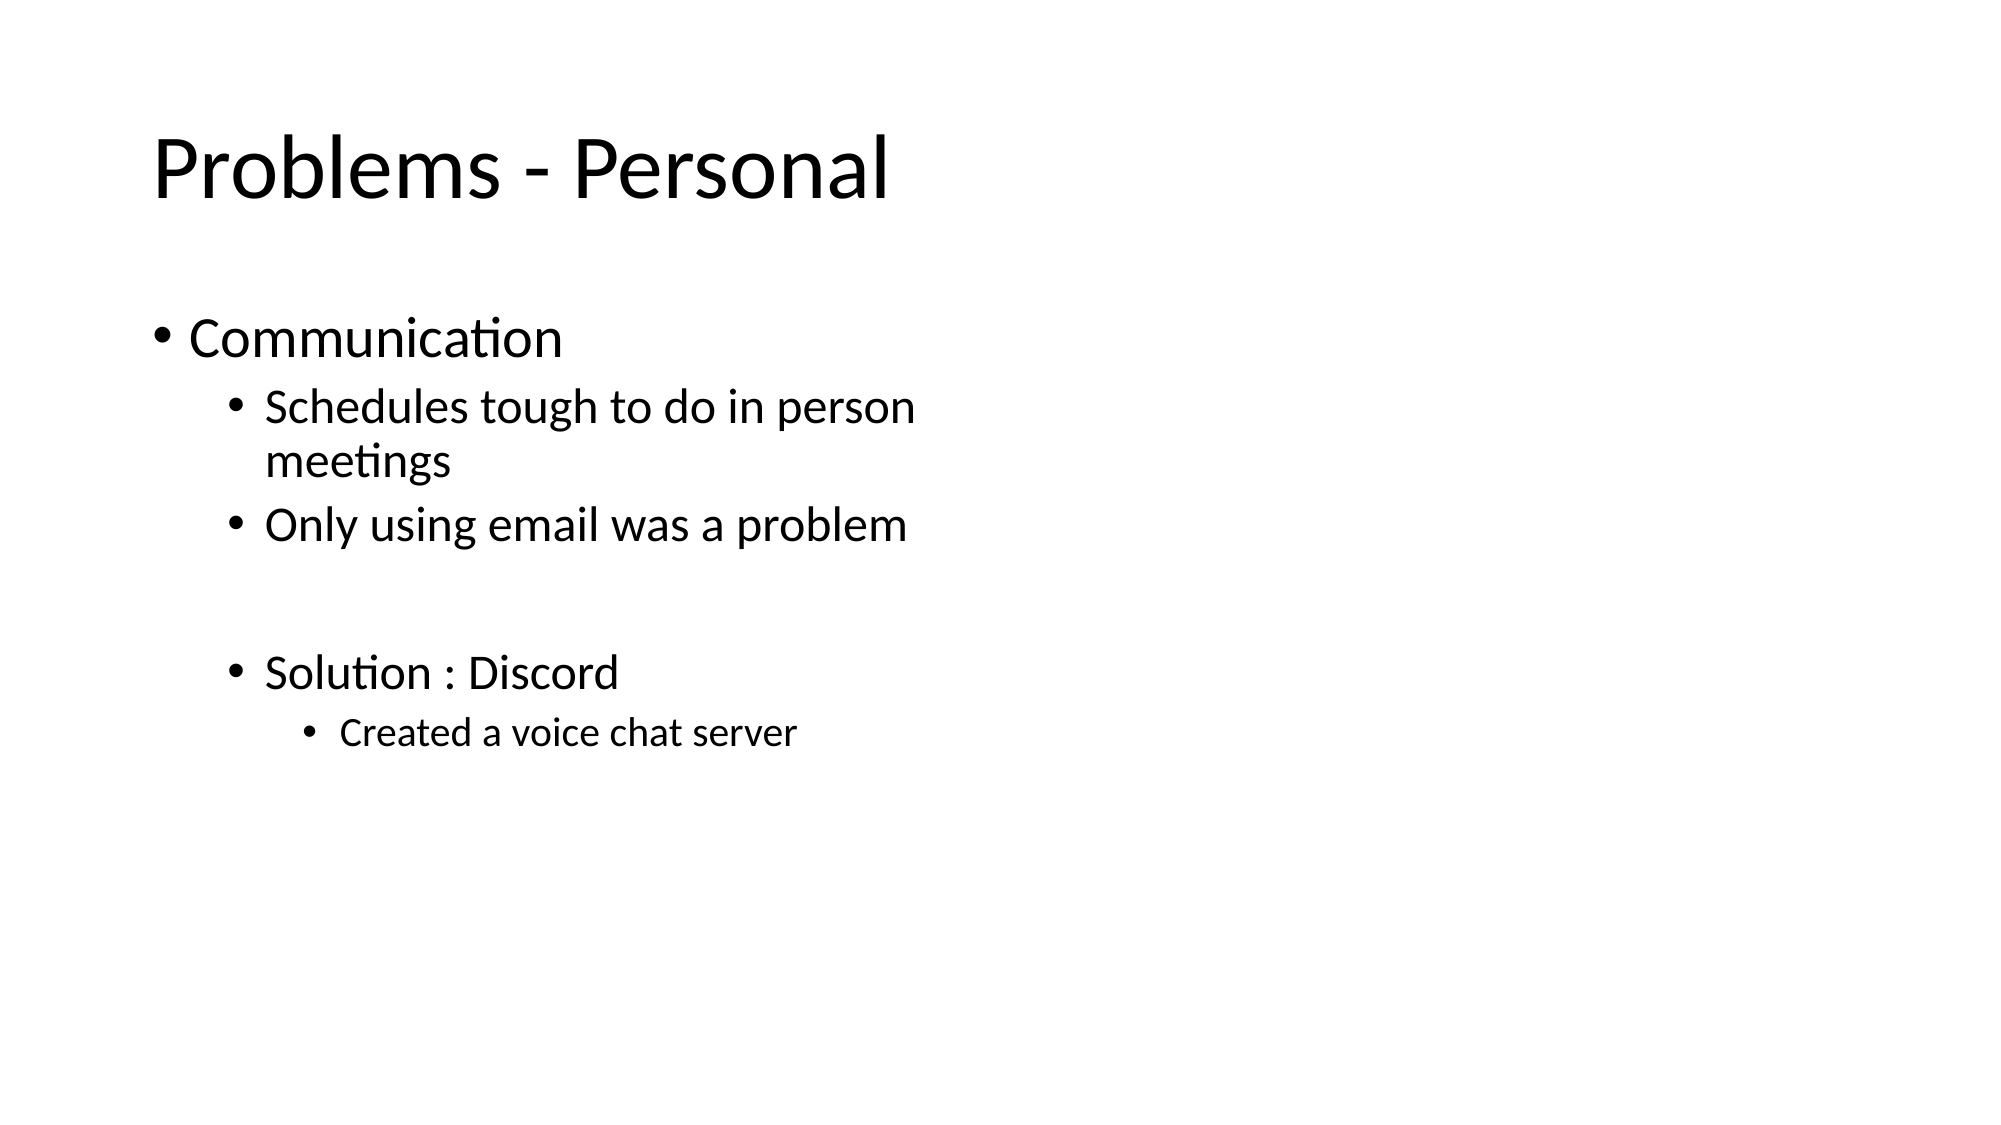

# Problems - Personal
Communication
Schedules tough to do in person meetings
Only using email was a problem

Solution : Discord
Created a voice chat server